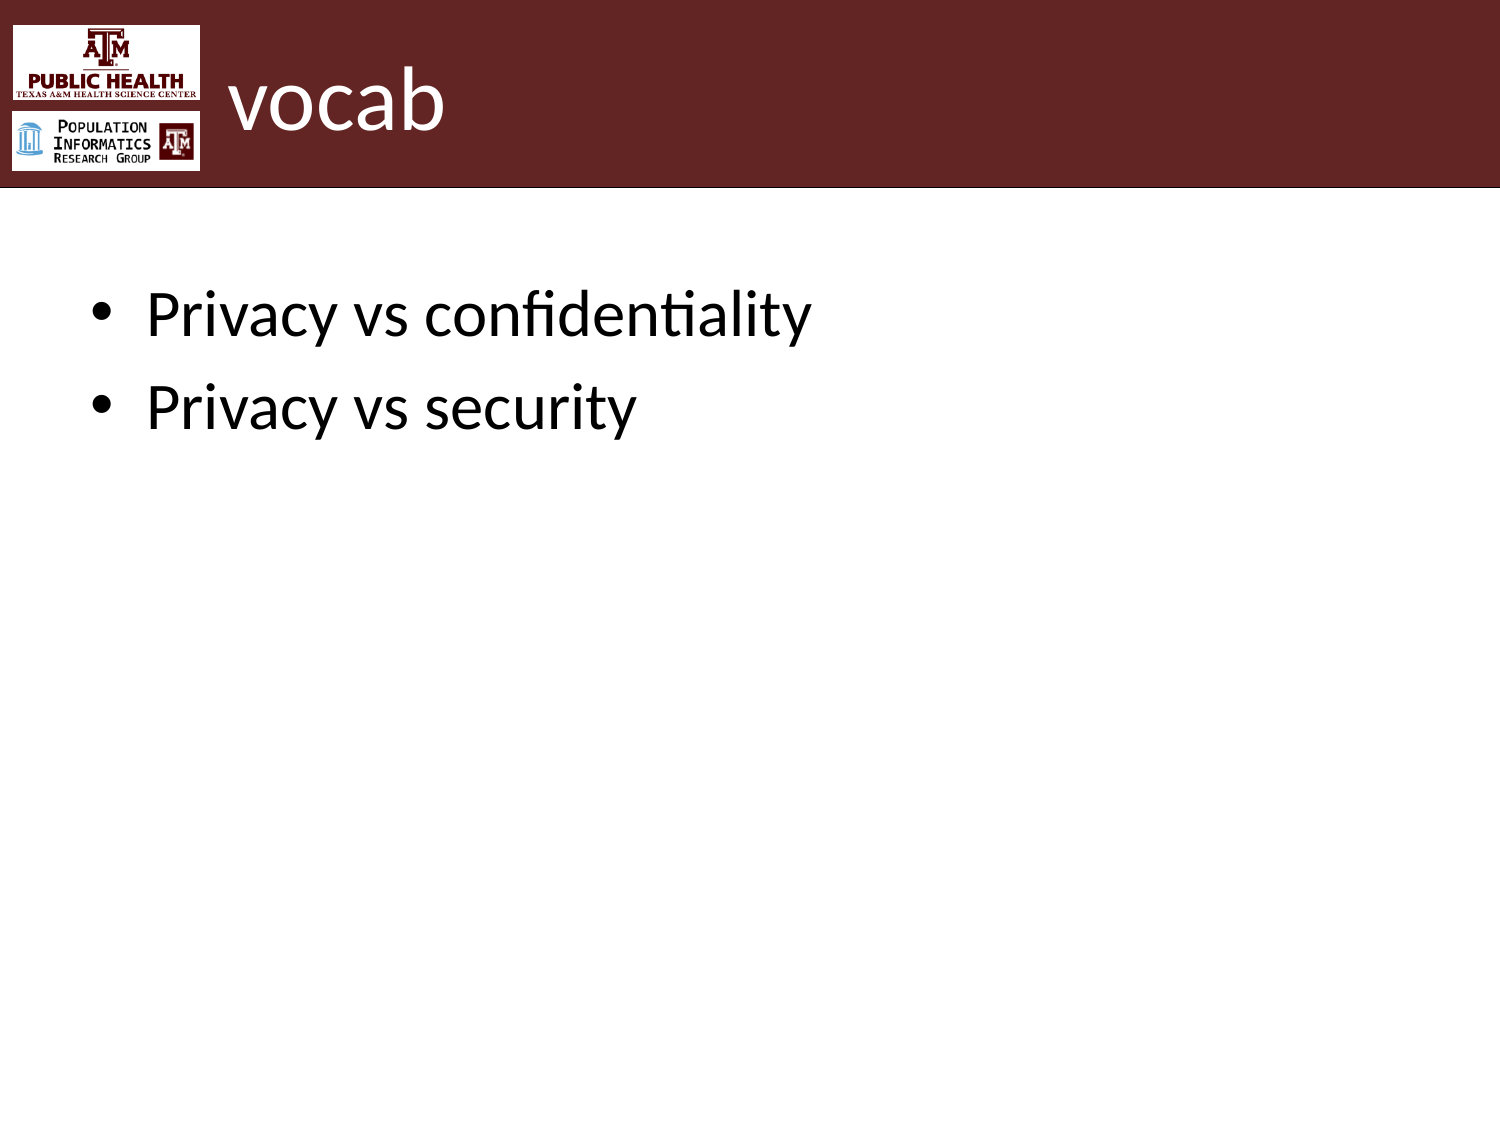

# vocab
Privacy vs confidentiality
Privacy vs security